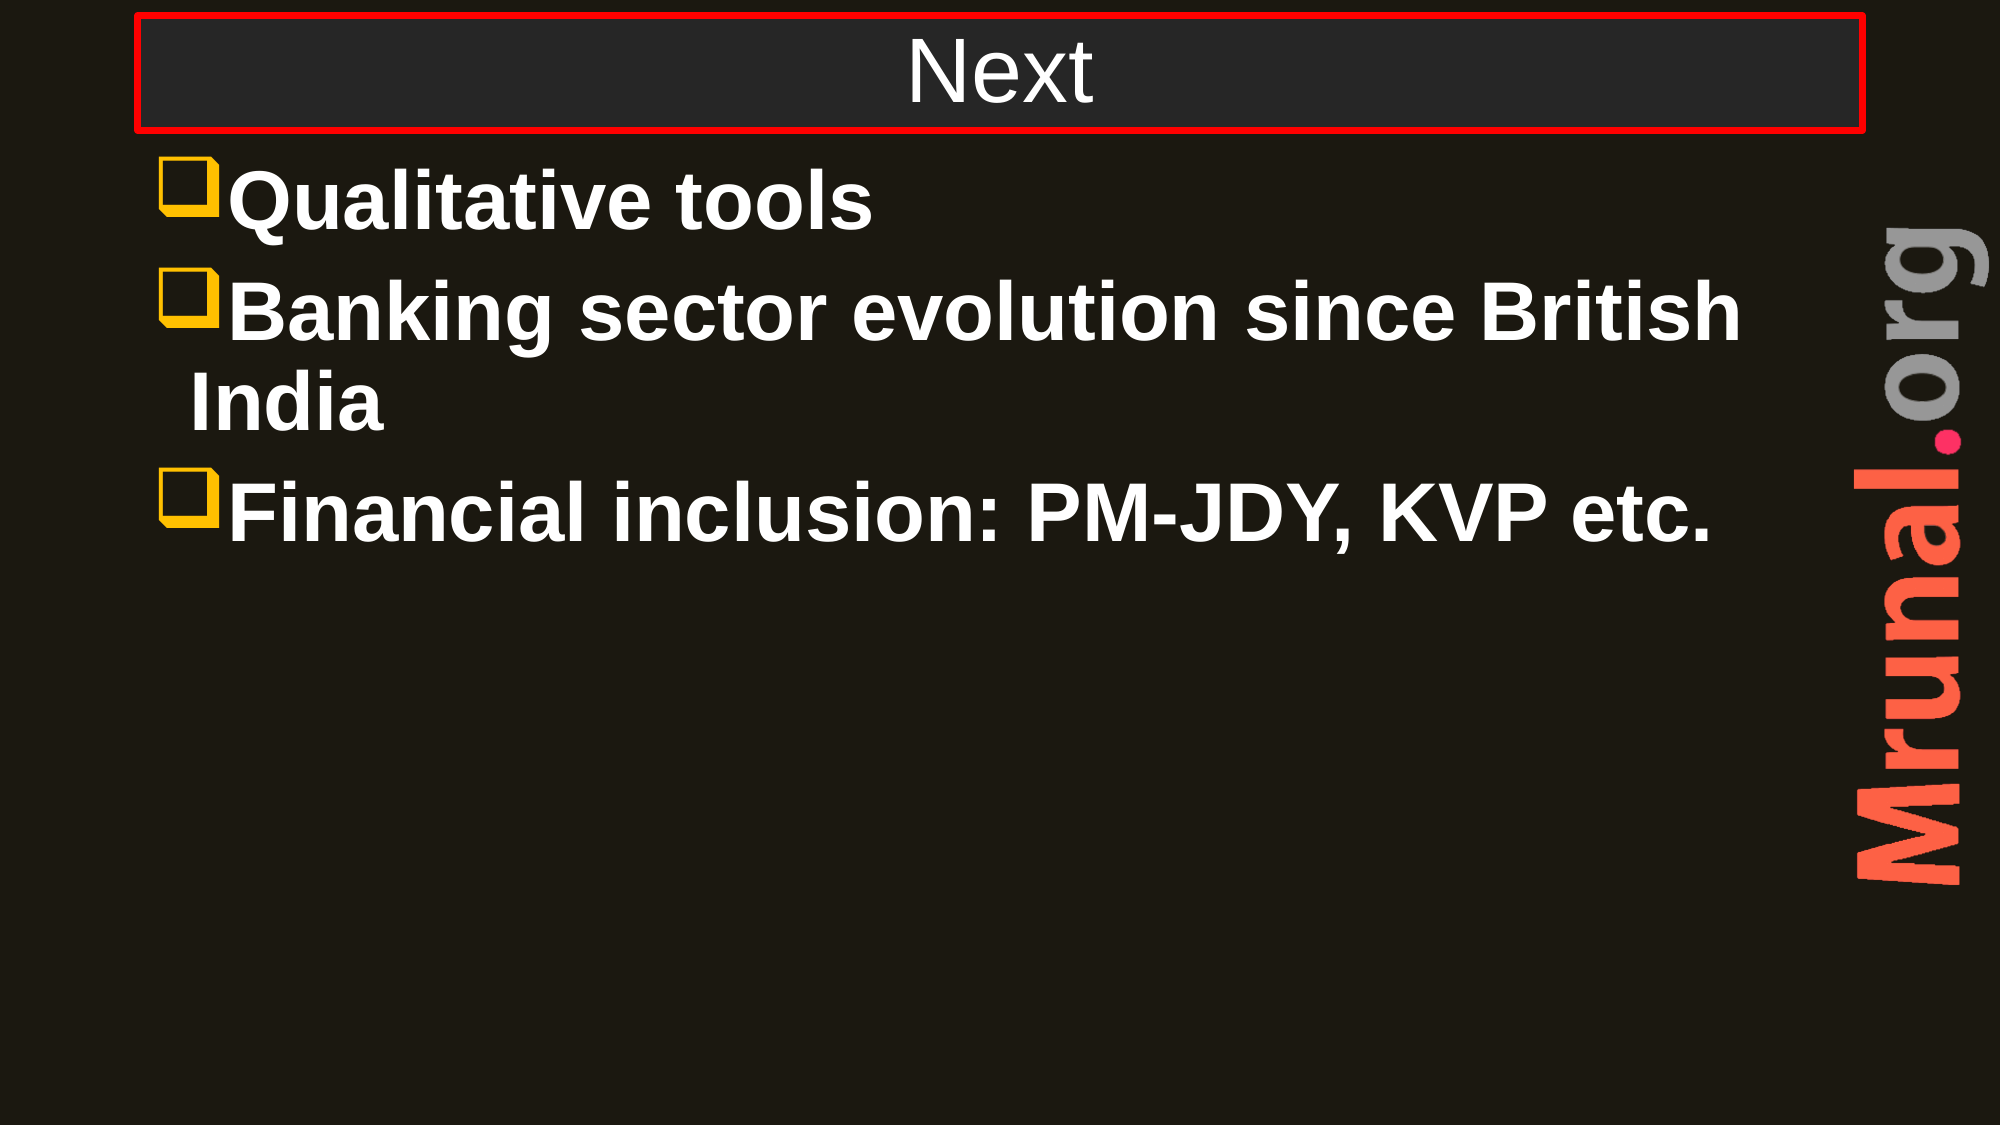

# Next
Qualitative tools
Banking sector evolution since British India
Financial inclusion: PM-JDY, KVP etc.